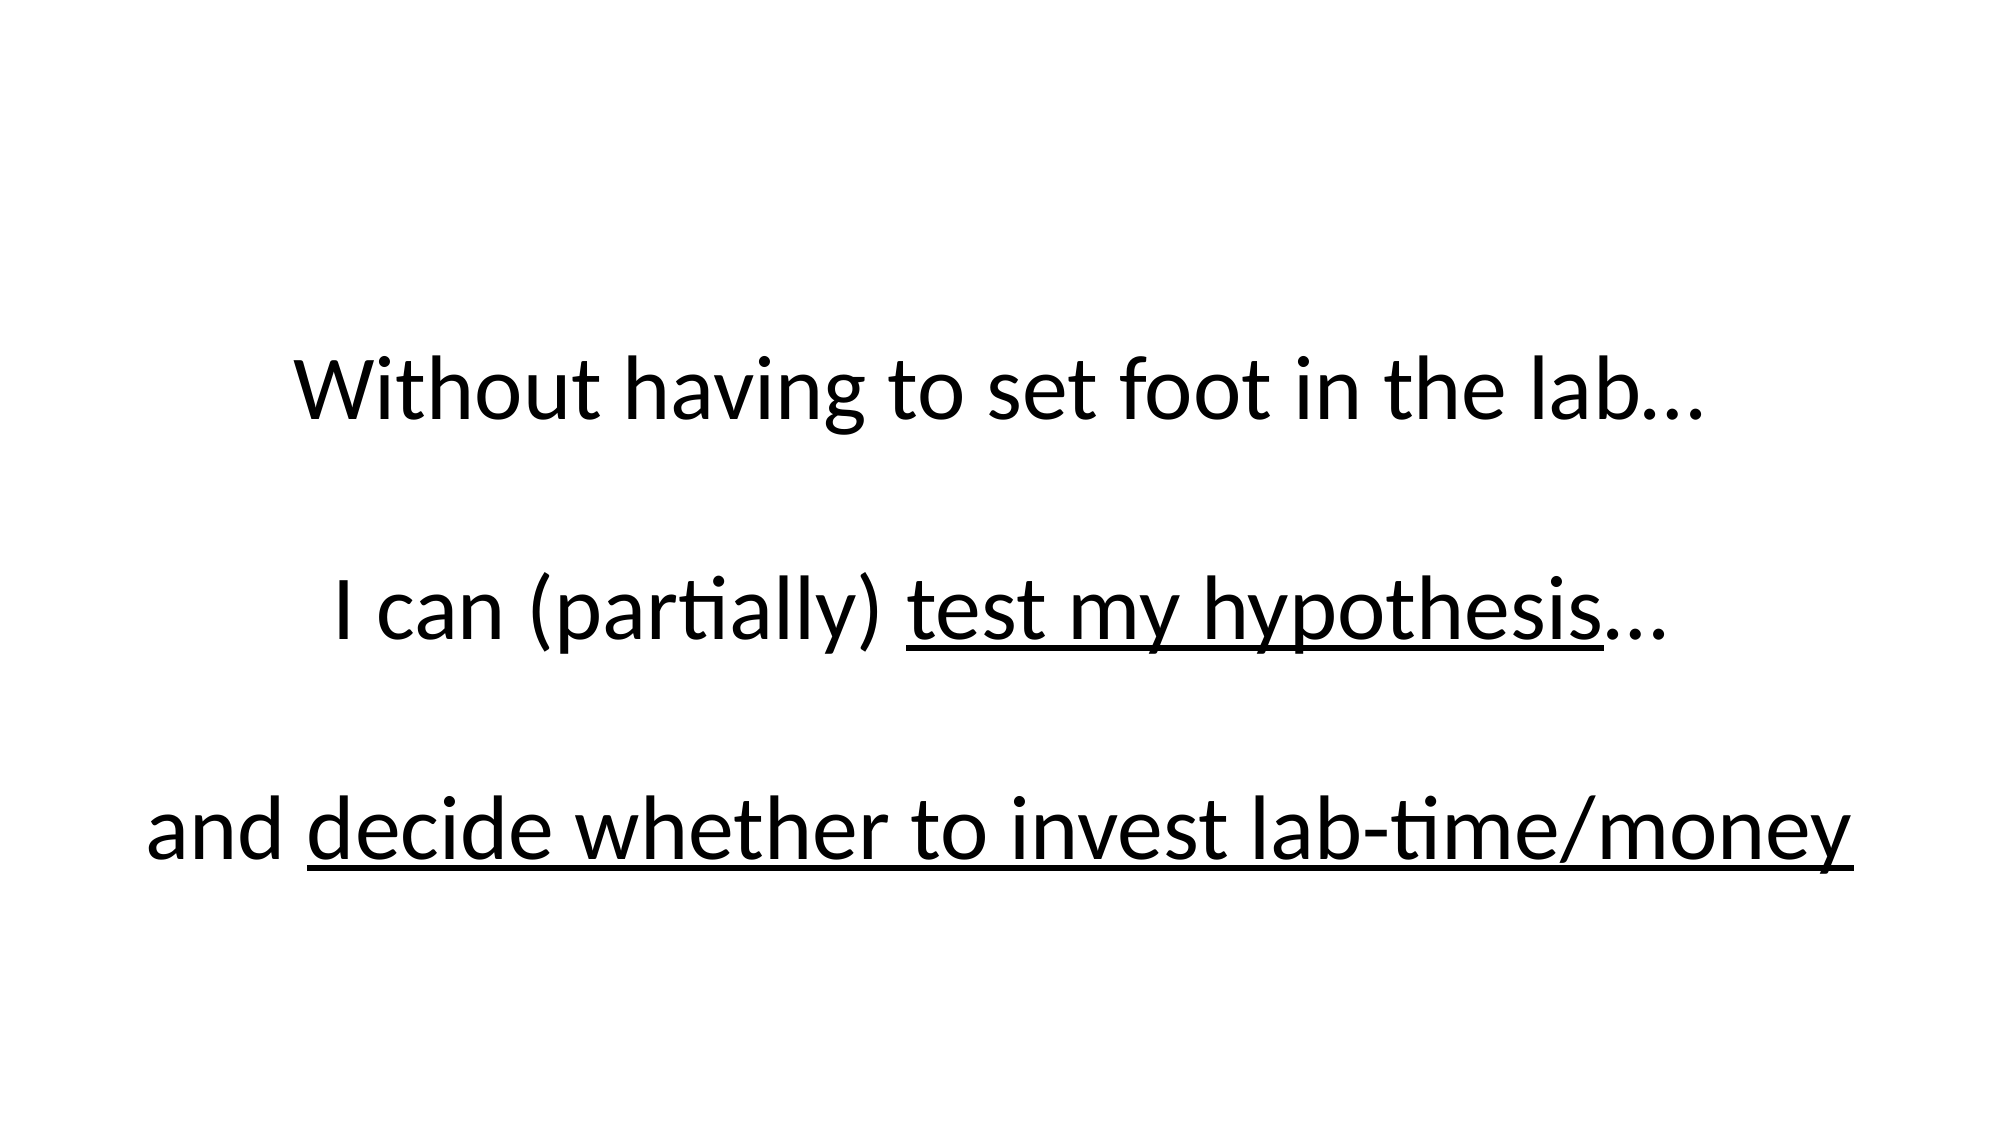

Without having to set foot in the lab…

I can (partially) test my hypothesis…

and decide whether to invest lab-time/money